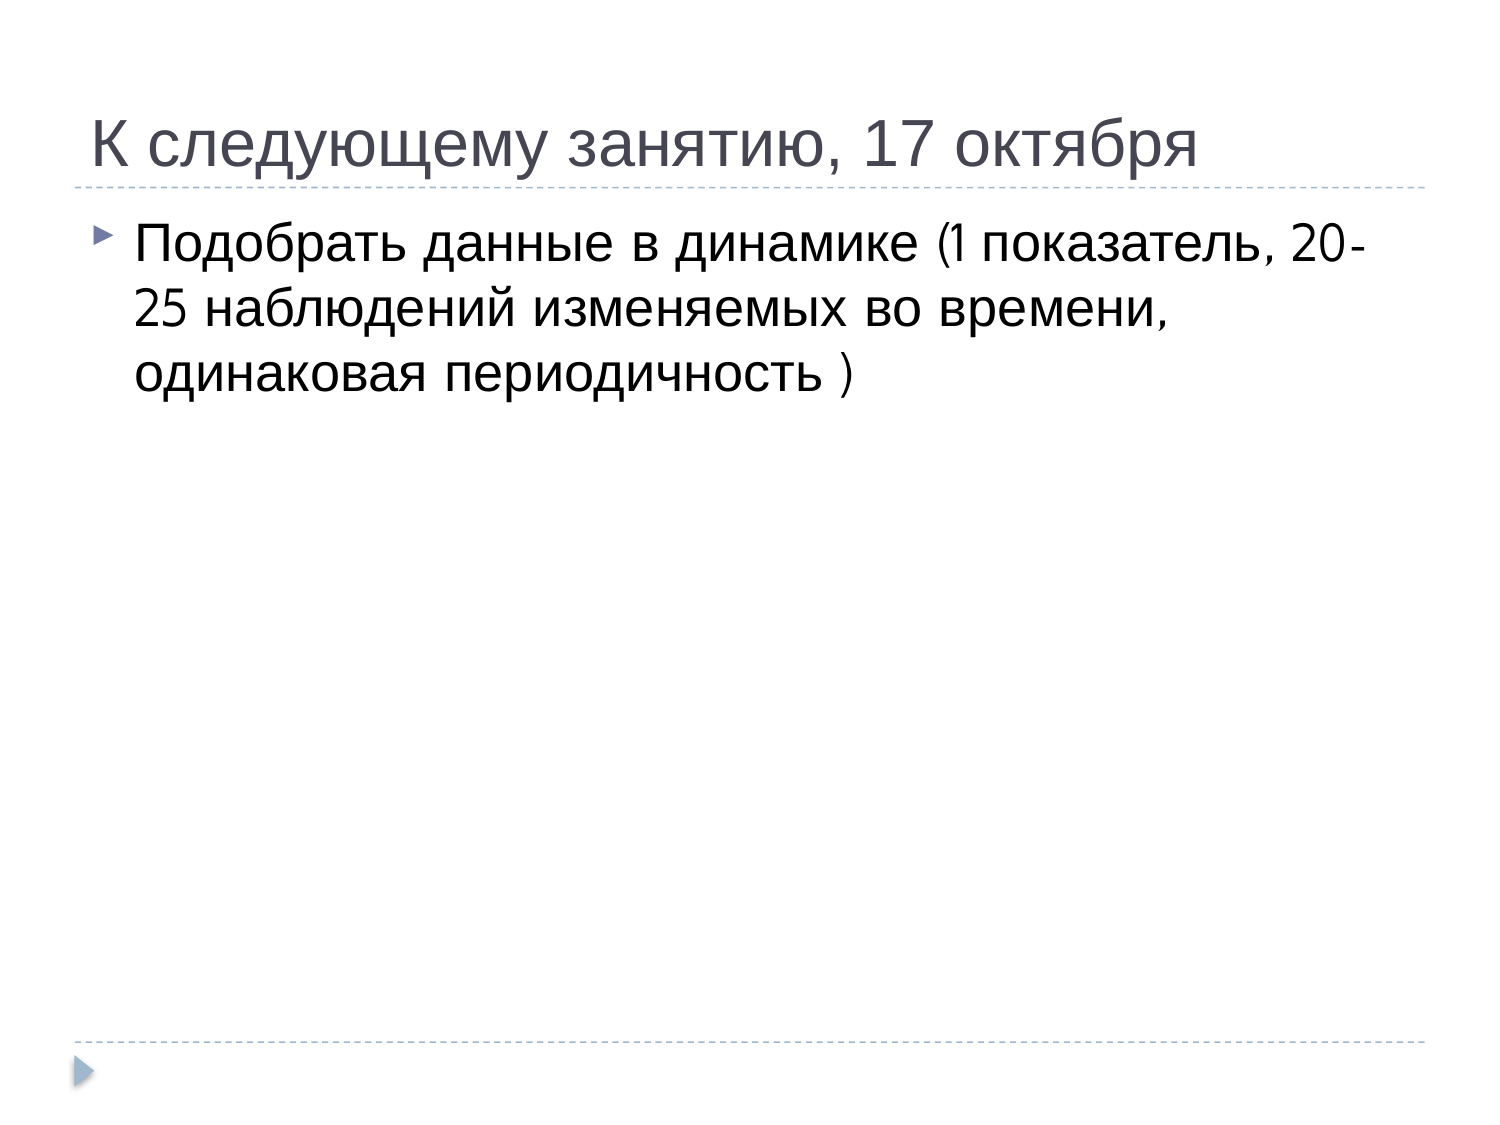

# К следующему занятию, 17 октября
Подобрать данные в динамике (1 показатель, 20-25 наблюдений изменяемых во времени, одинаковая периодичность )